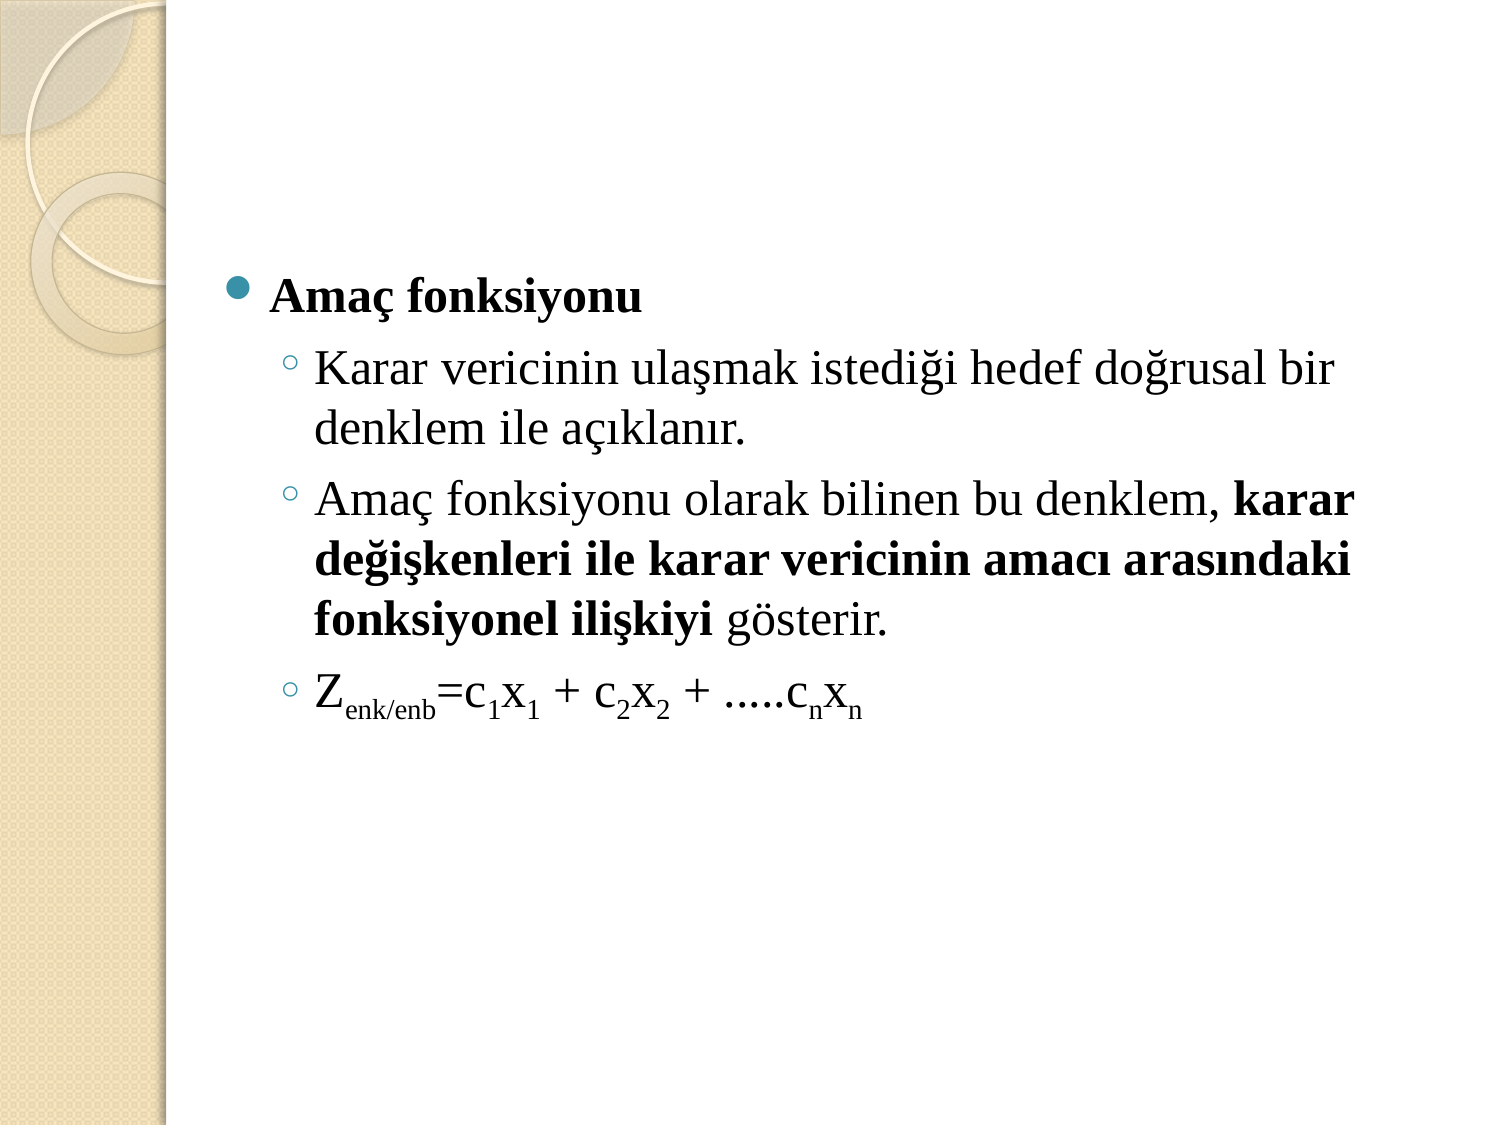

Amaç fonksiyonu
Karar vericinin ulaşmak istediği hedef doğrusal bir denklem ile açıklanır.
Amaç fonksiyonu olarak bilinen bu denklem, karar değişkenleri ile karar vericinin amacı arasındaki fonksiyonel ilişkiyi gösterir.
Zenk/enb=c1x1 + c2x2 + .....cnxn